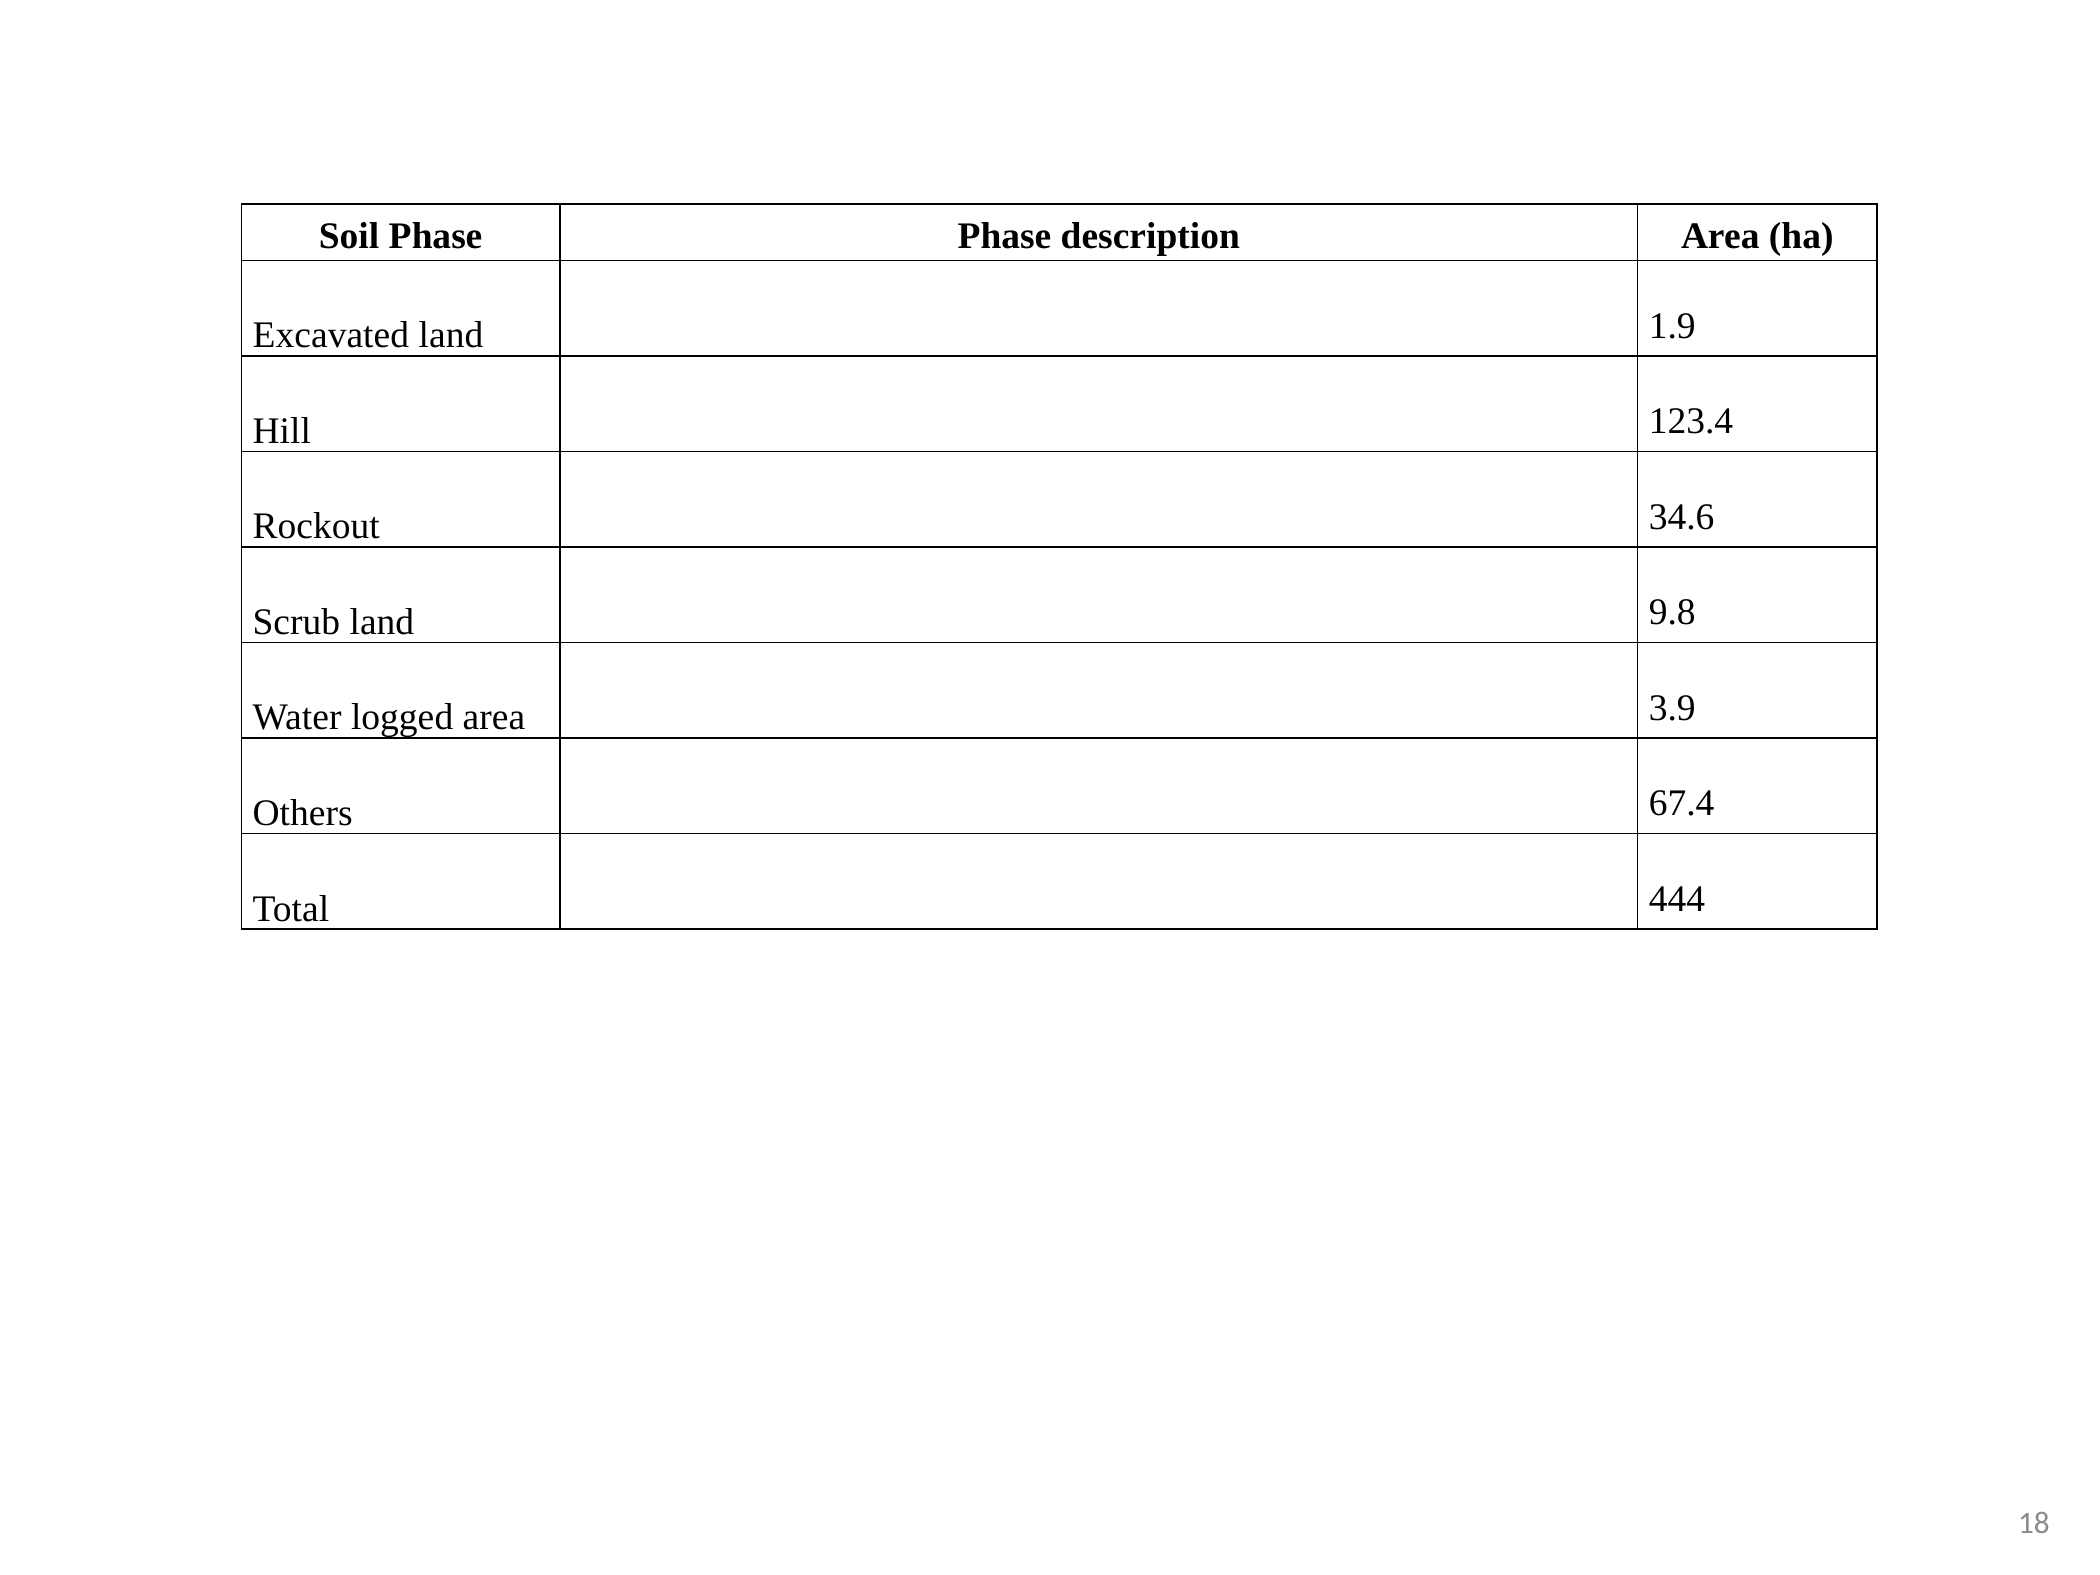

| Soil Phase | Phase description | Area (ha) |
| --- | --- | --- |
| Excavated land |  | 1.9 |
| Hill |  | 123.4 |
| Rockout |  | 34.6 |
| Scrub land |  | 9.8 |
| Water logged area |  | 3.9 |
| Others |  | 67.4 |
| Total |  | 444 |
18